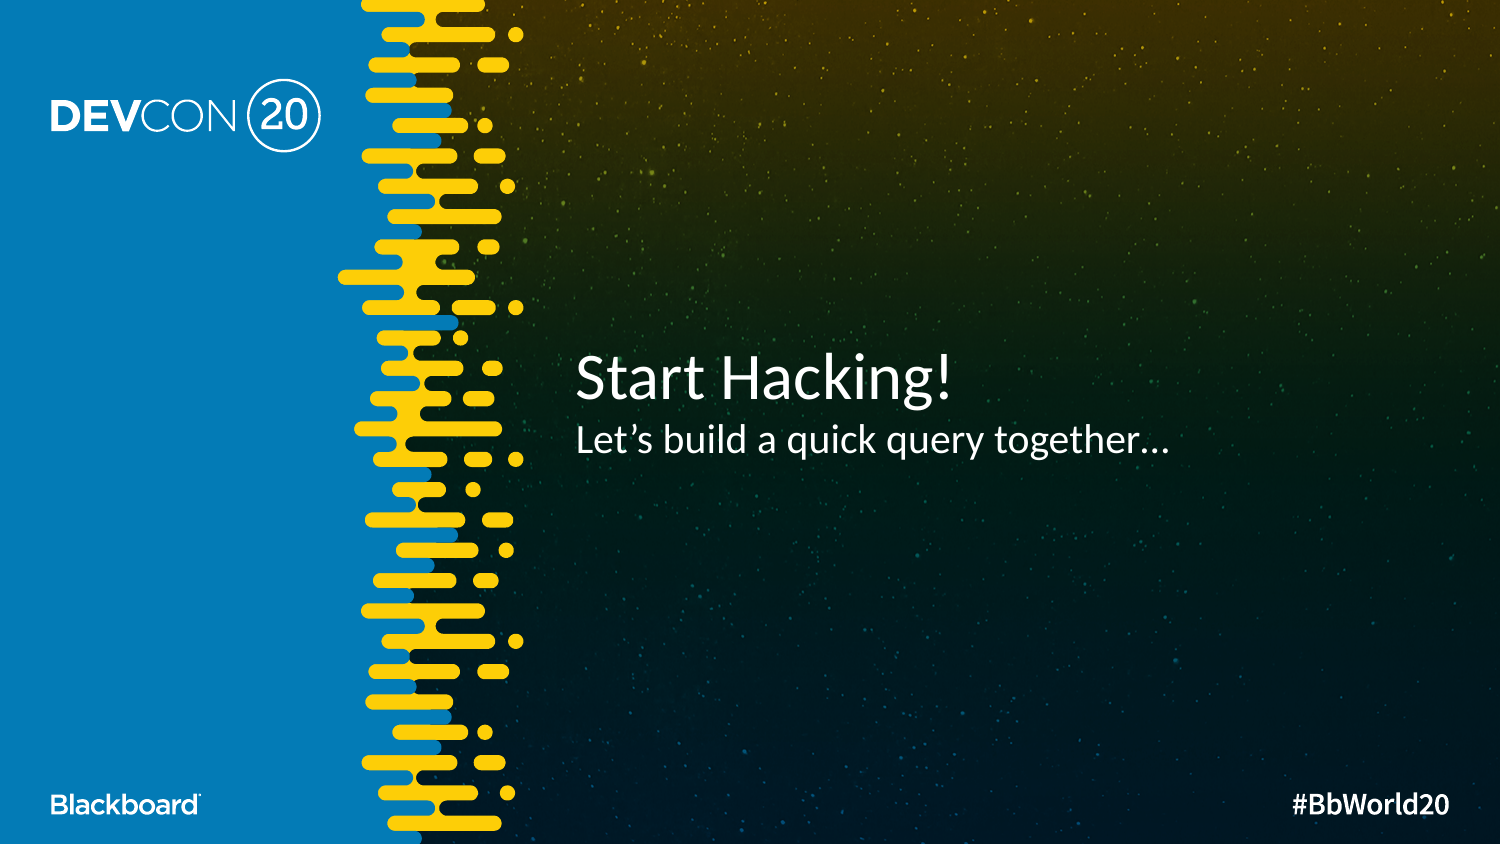

# Start Hacking!
Let’s build a quick query together…